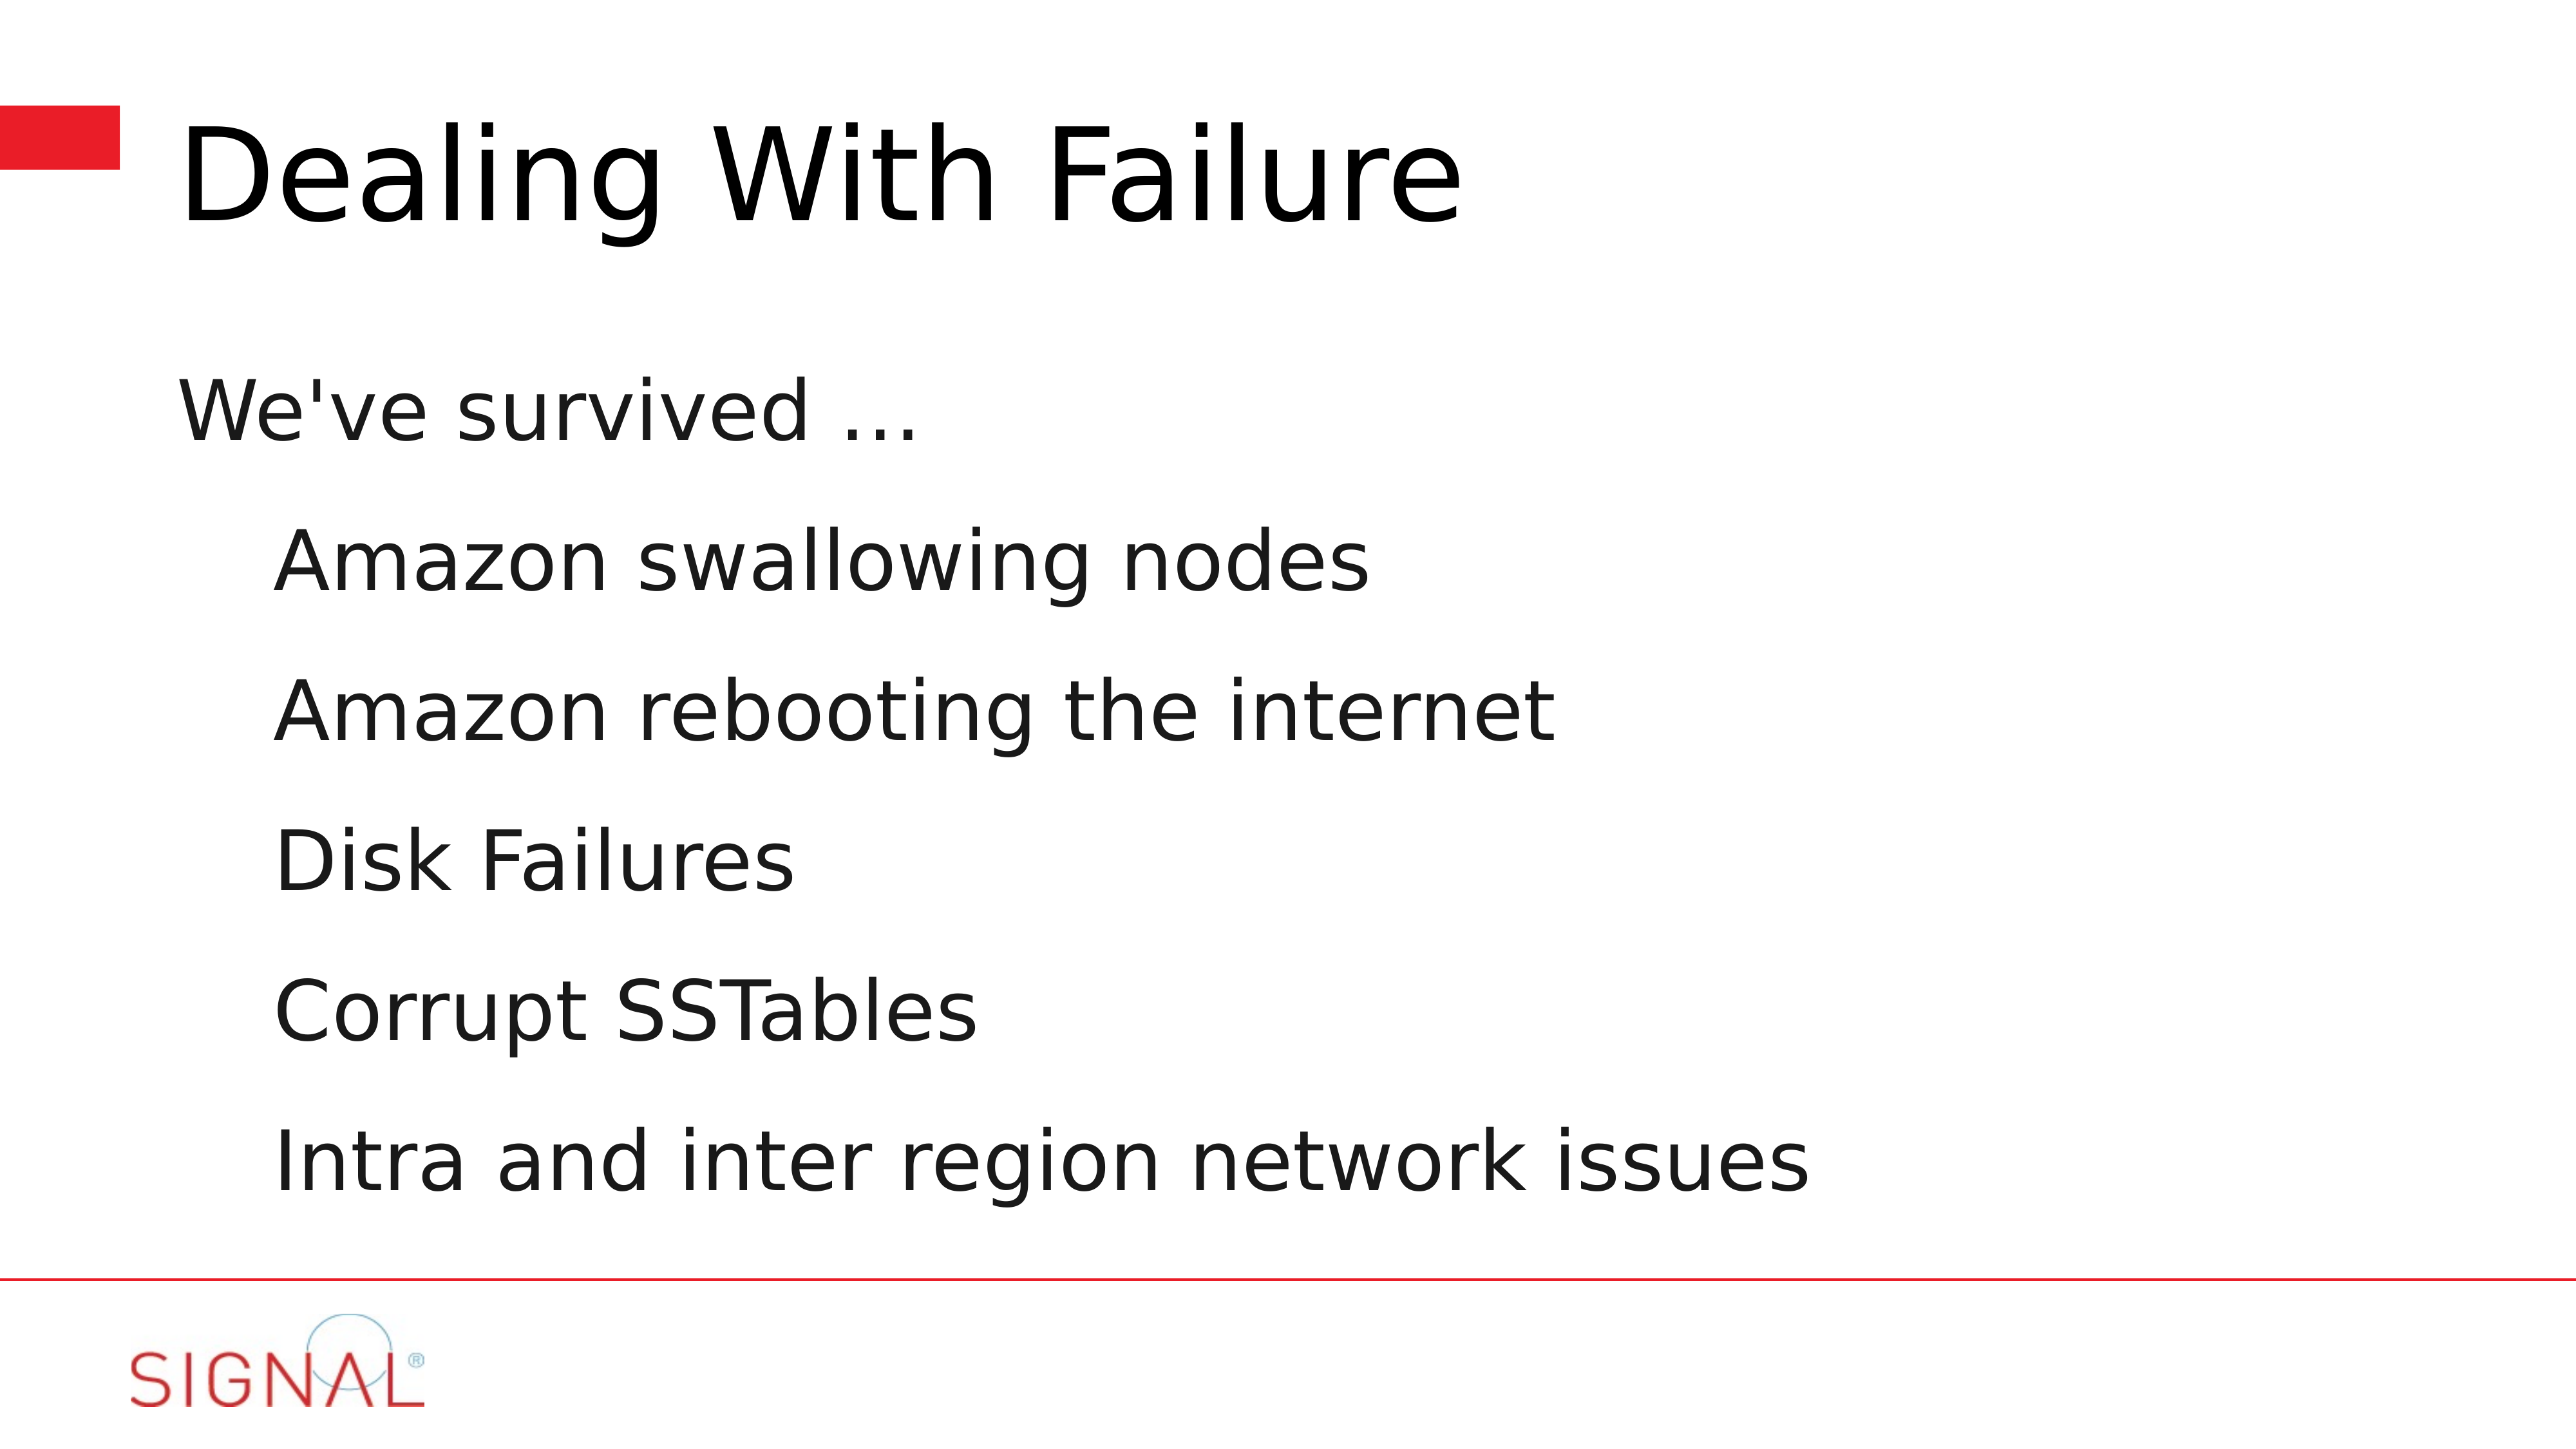

# Dealing With Failure
We've survived …

	Amazon swallowing nodes

	Amazon rebooting the internet

	Disk Failures

	Corrupt SSTables

	Intra and inter region network issues